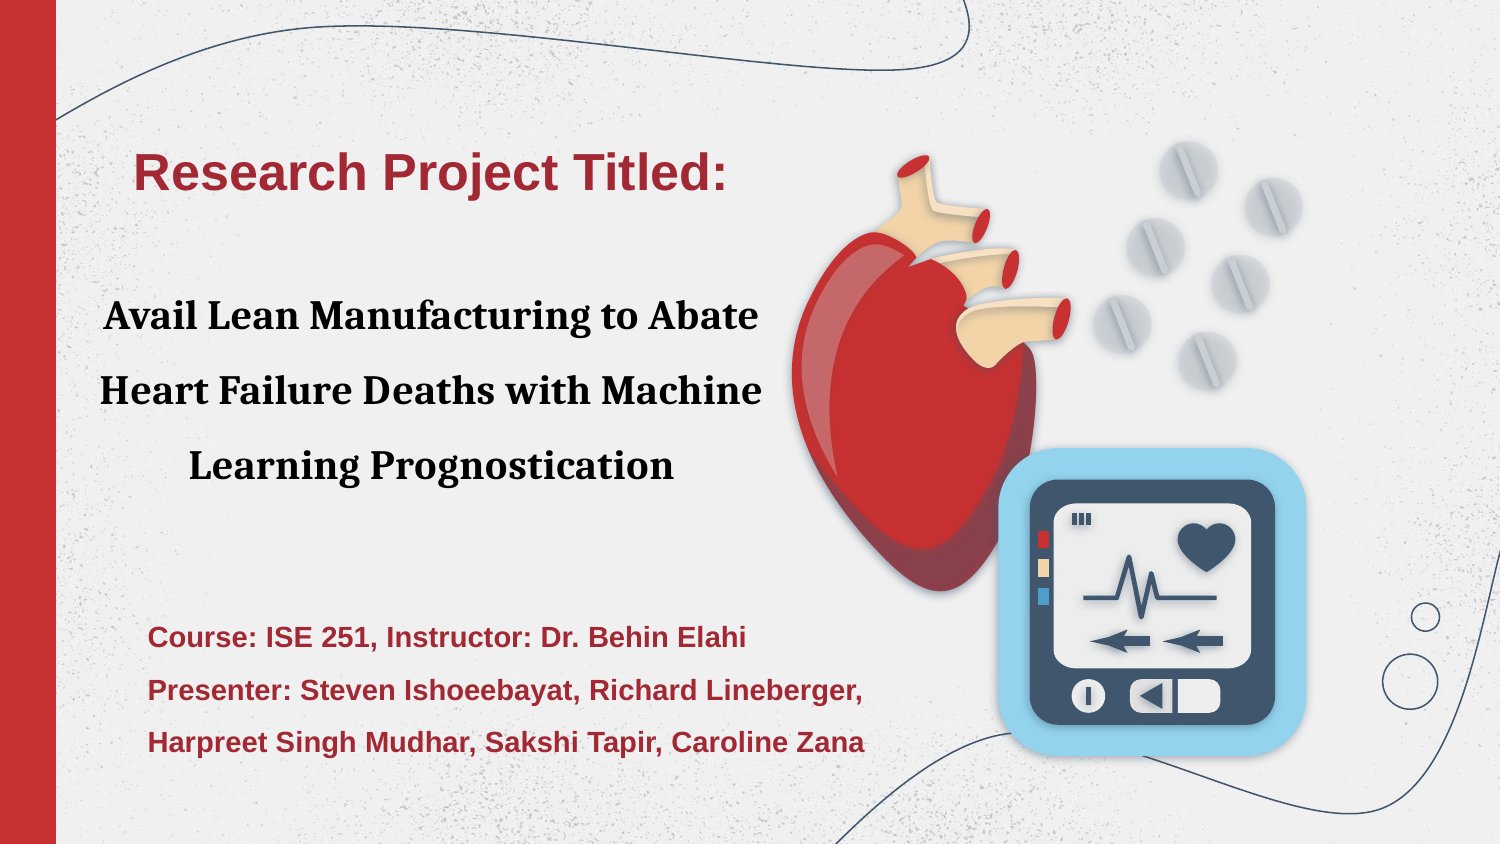

# Research Project Titled:

Avail Lean Manufacturing to Abate Heart Failure Deaths with Machine Learning Prognostication

Course: ISE 251, Instructor: Dr. Behin Elahi
Presenter: Steven Ishoeebayat, Richard Lineberger, Harpreet Singh Mudhar, Sakshi Tapir, Caroline Zana